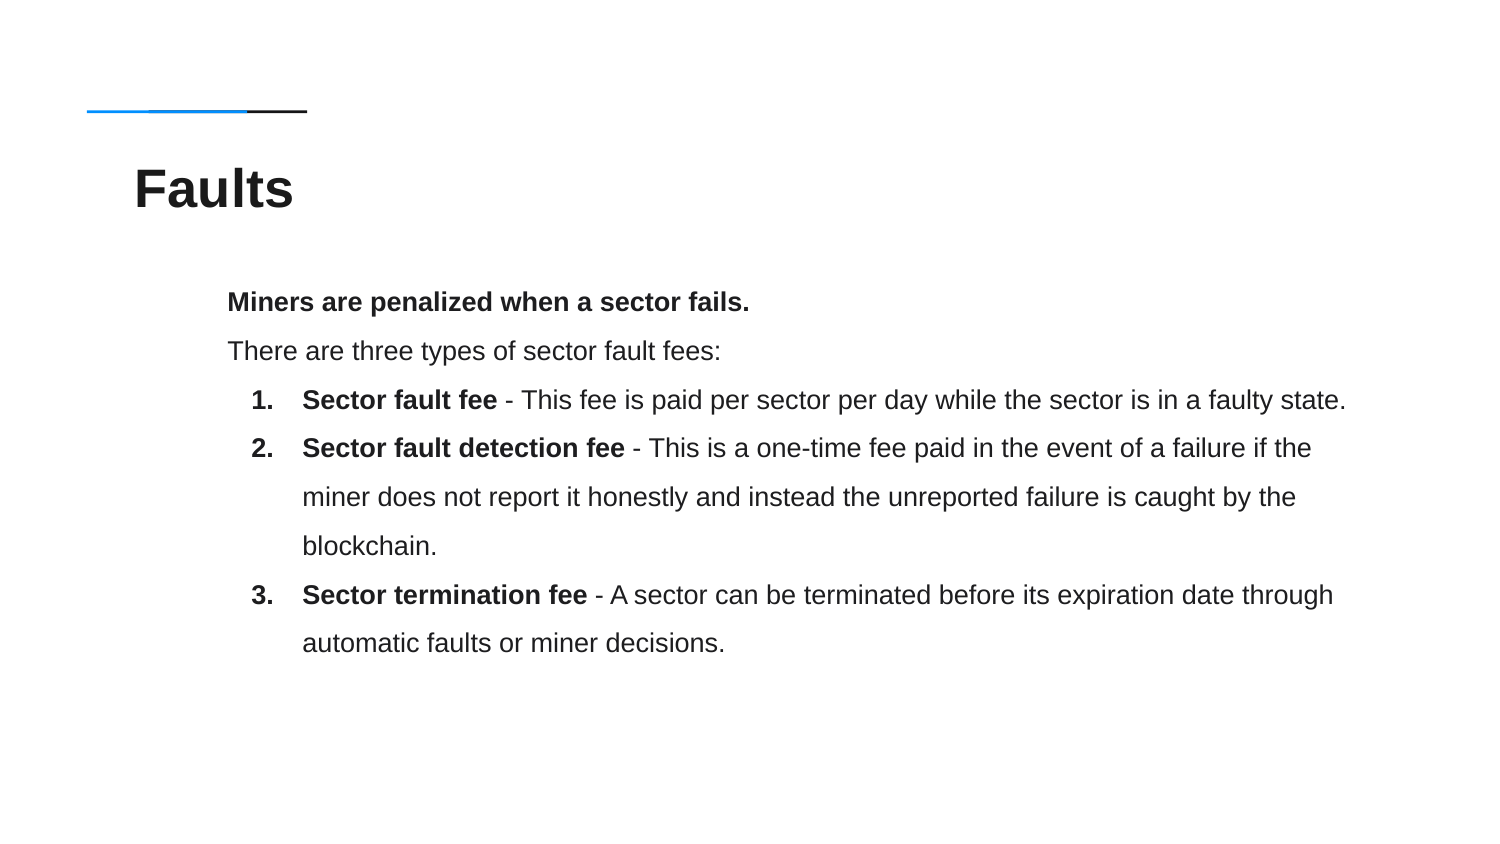

Faults
Miners are penalized when a sector fails.
There are three types of sector fault fees:
Sector fault fee - This fee is paid per sector per day while the sector is in a faulty state.
Sector fault detection fee - This is a one-time fee paid in the event of a failure if the miner does not report it honestly and instead the unreported failure is caught by the blockchain.
Sector termination fee - A sector can be terminated before its expiration date through automatic faults or miner decisions.